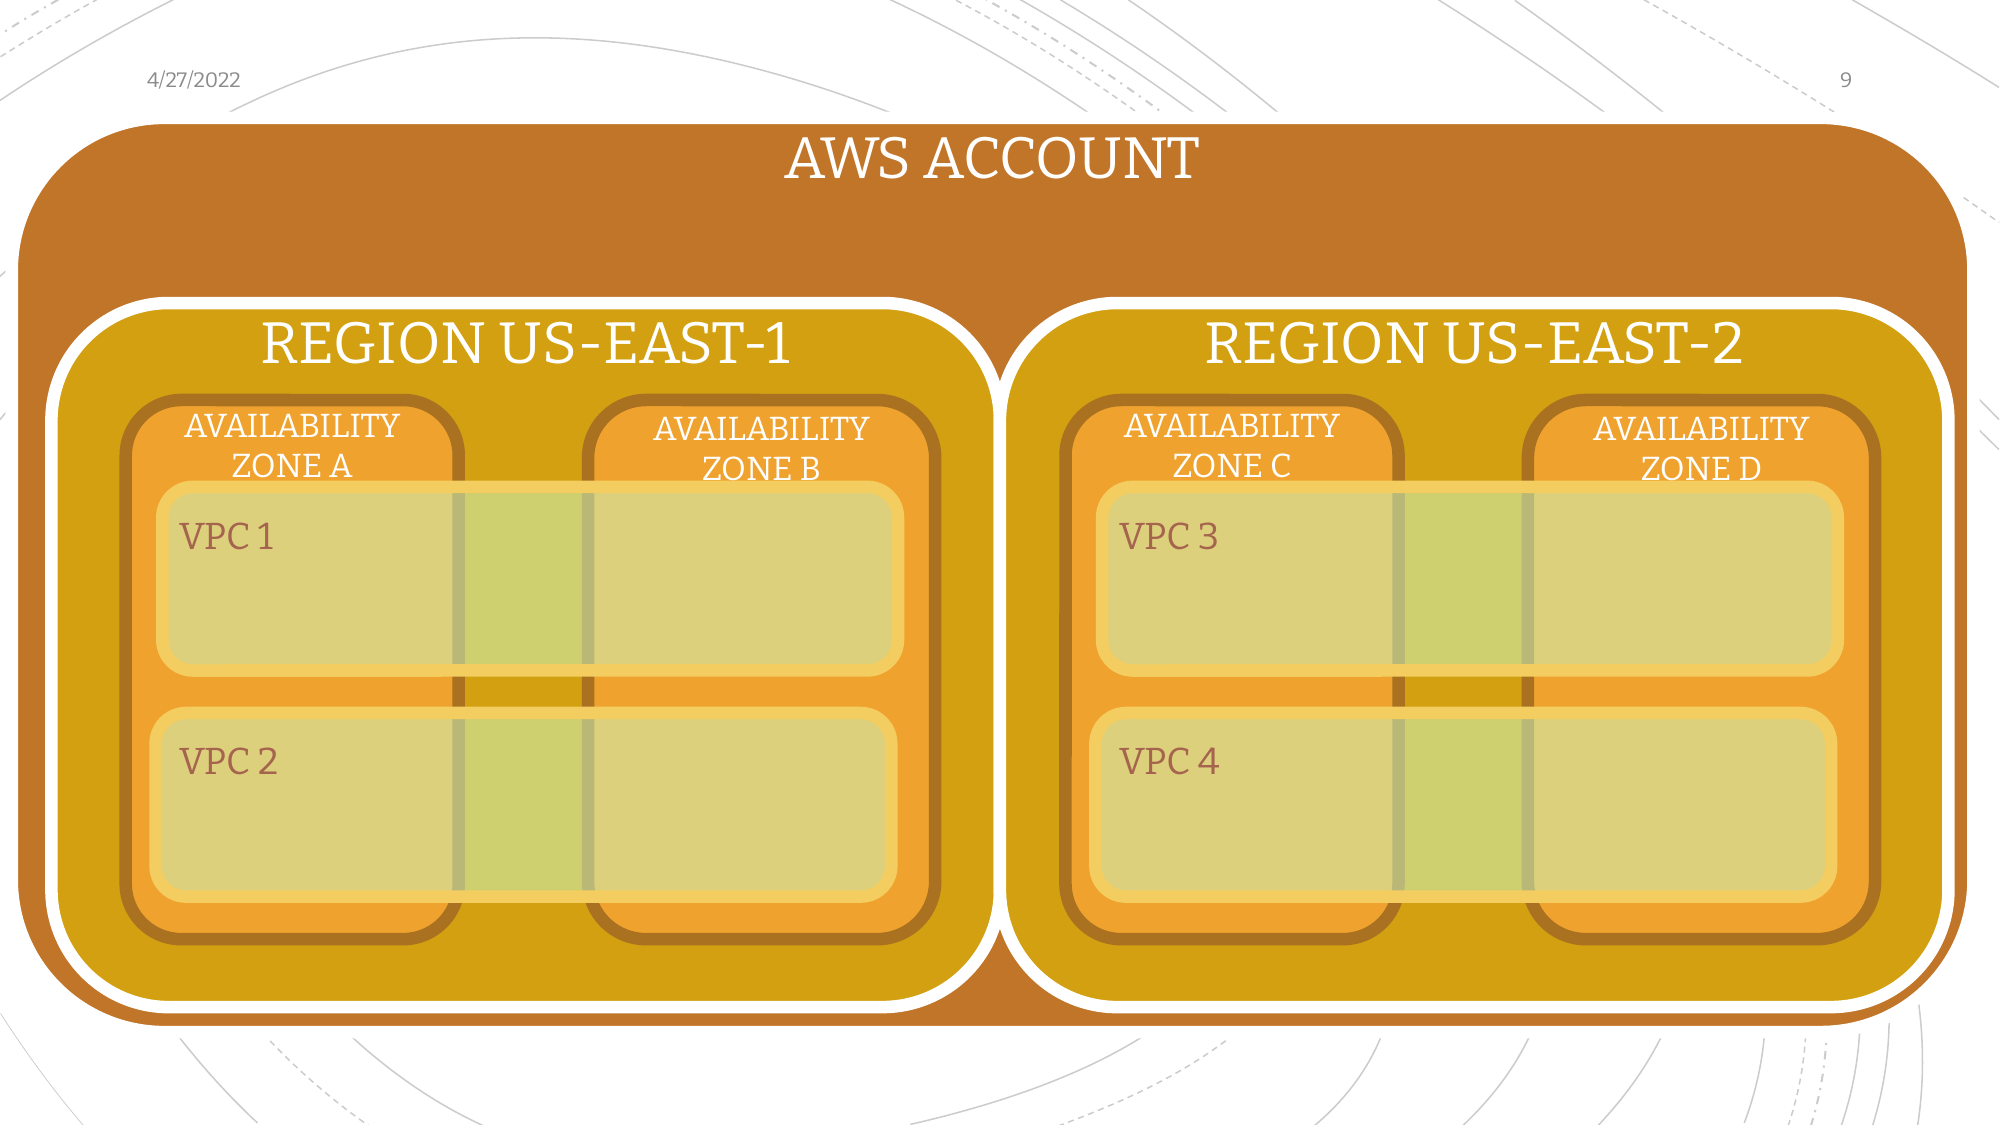

4/27/2022
9
AWS ACCOUNT

REGION US-EAST-2

REGION US-EAST-1

#
AVAILABILITY ZONE A

AVAILABILITY ZONE B

AVAILABILITY ZONE C

AVAILABILITY ZONE D

VPC 1

VPC 2

VPC 3

VPC 4